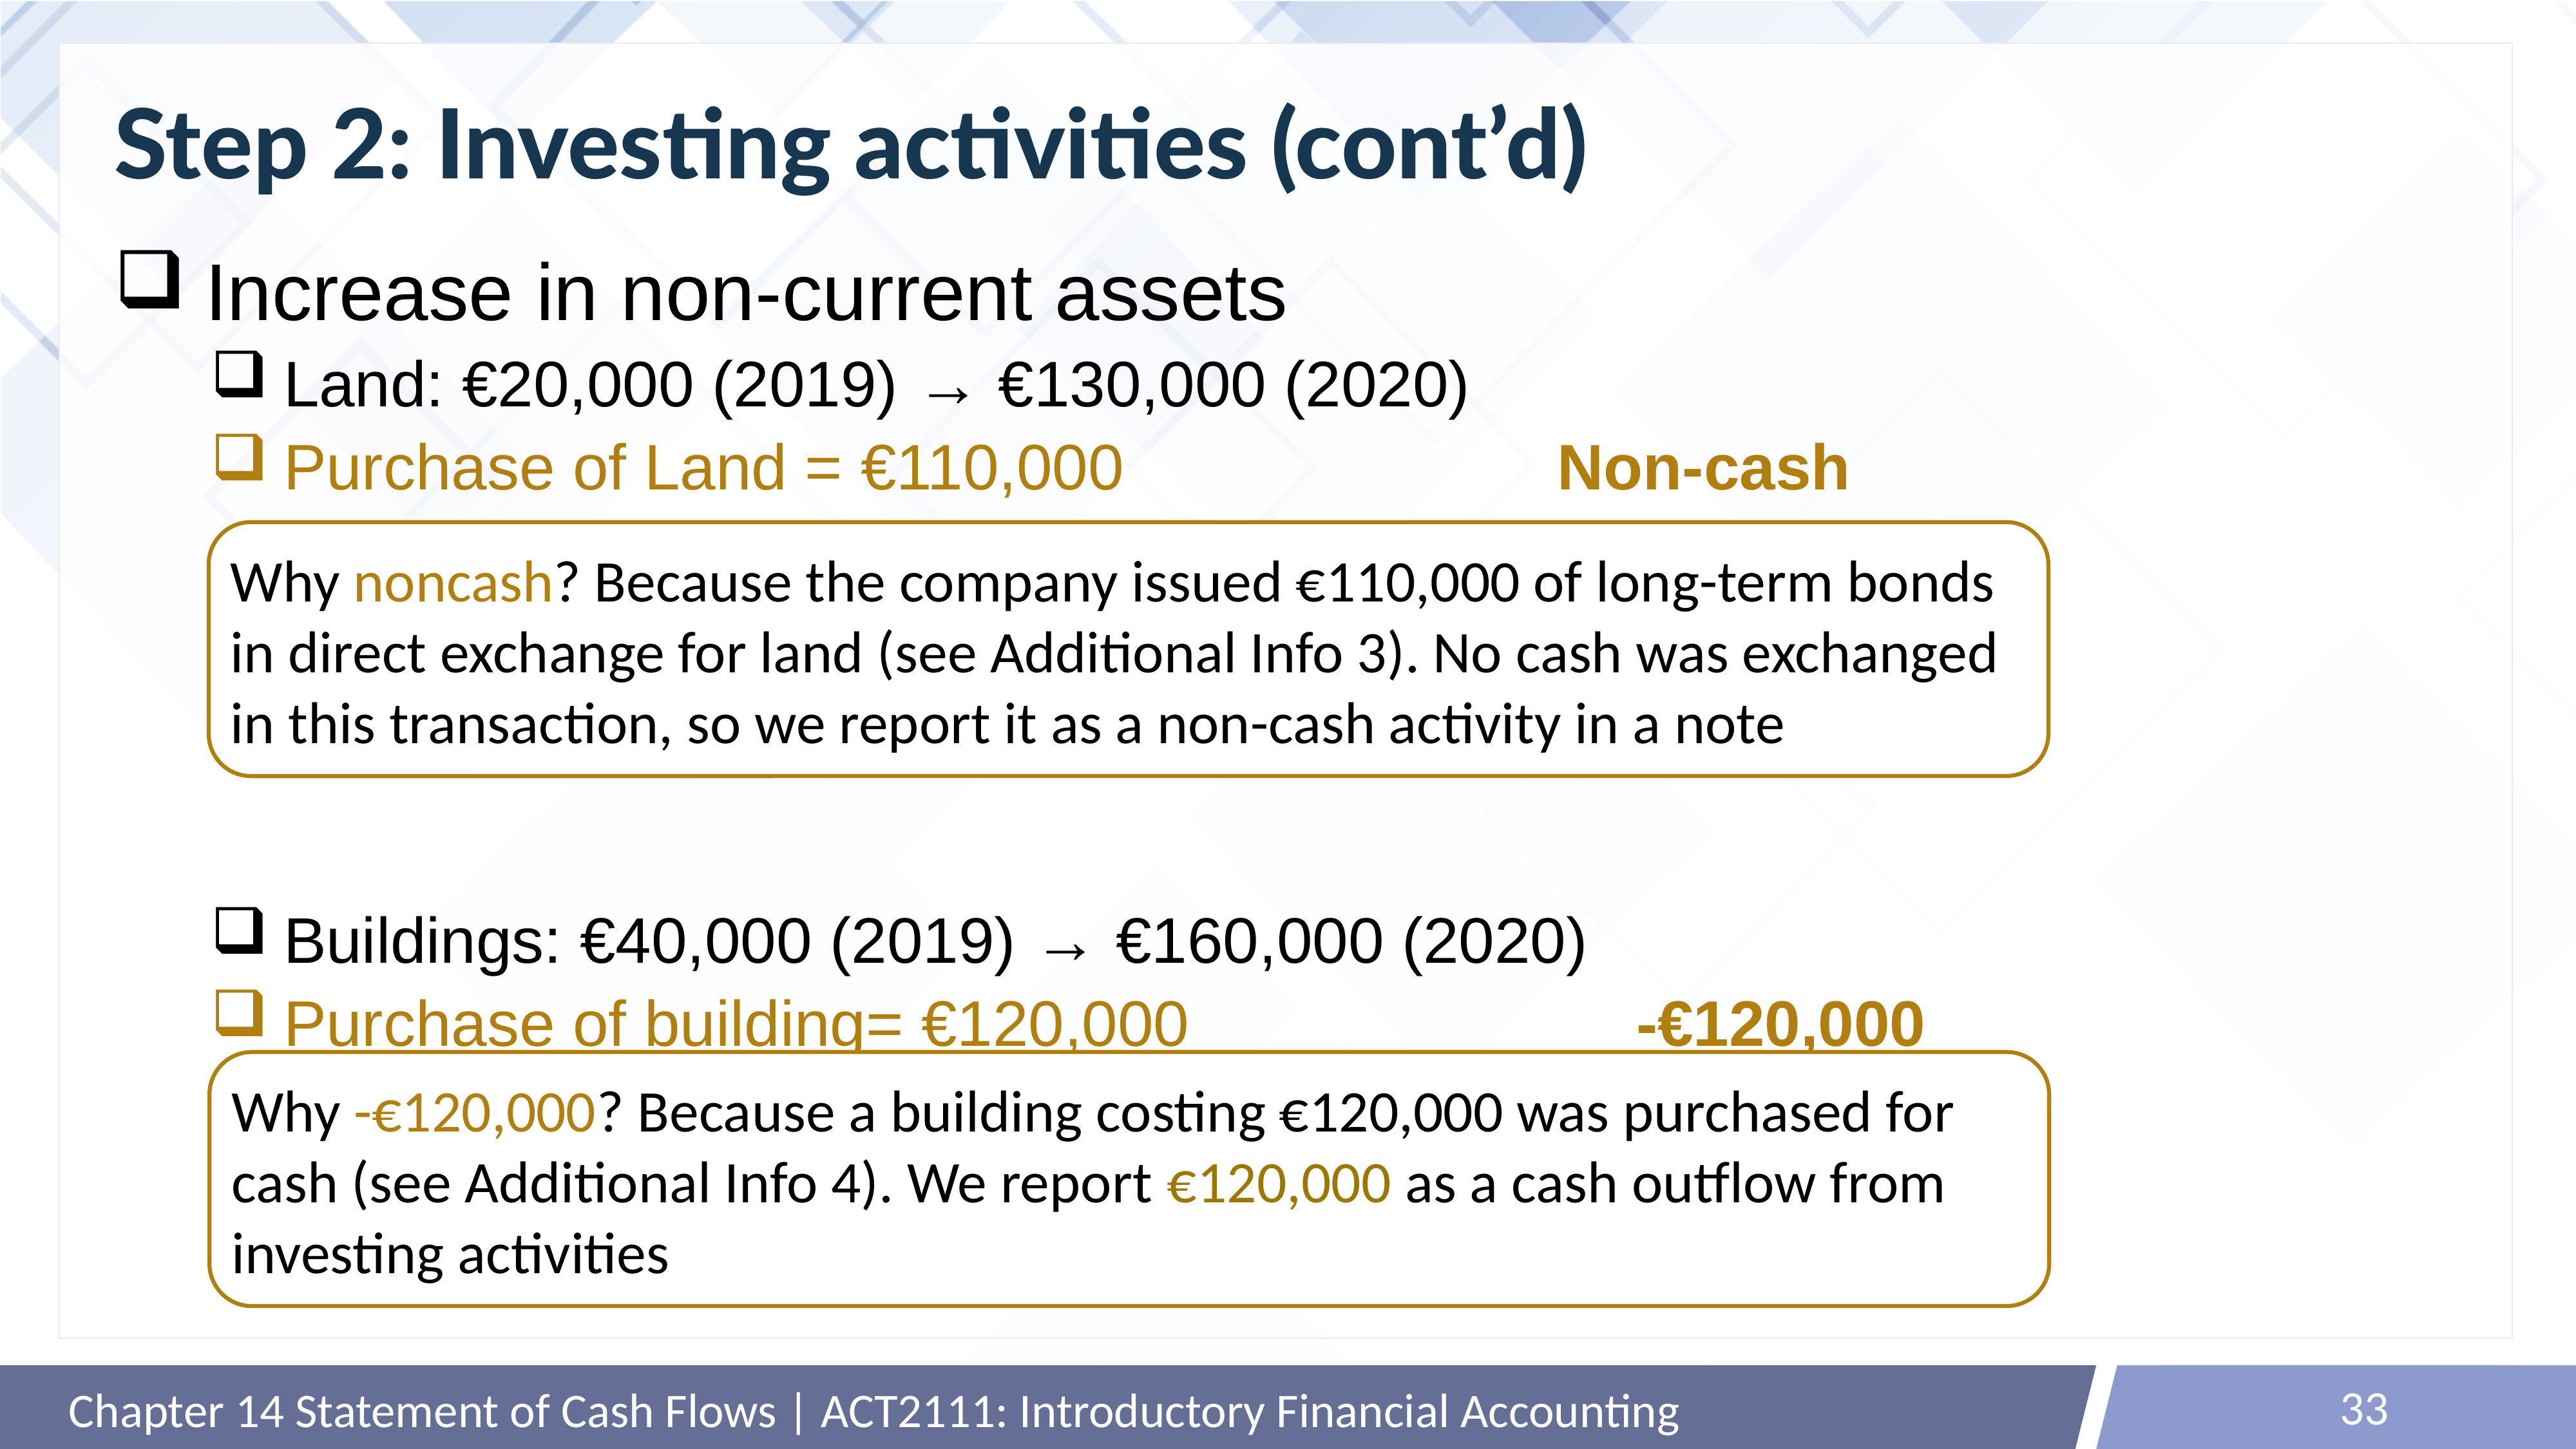

# Step 2: Investing activities (cont’d)
Increase in non-current assets
Land: €20,000 (2019) → €130,000 (2020)
Purchase of Land = €110,000 					 Non-cash

Buildings: €40,000 (2019) → €160,000 (2020)
Purchase of building= €120,000 					-€120,000

Why noncash? Because the company issued €110,000 of long-term bonds in direct exchange for land (see Additional Info 3). No cash was exchanged in this transaction, so we report it as a non-cash activity in a note
Why -€120,000? Because a building costing €120,000 was purchased for cash (see Additional Info 4). We report €120,000 as a cash outflow from investing activities
33
Chapter 14 Statement of Cash Flows | ACT2111: Introductory Financial Accounting